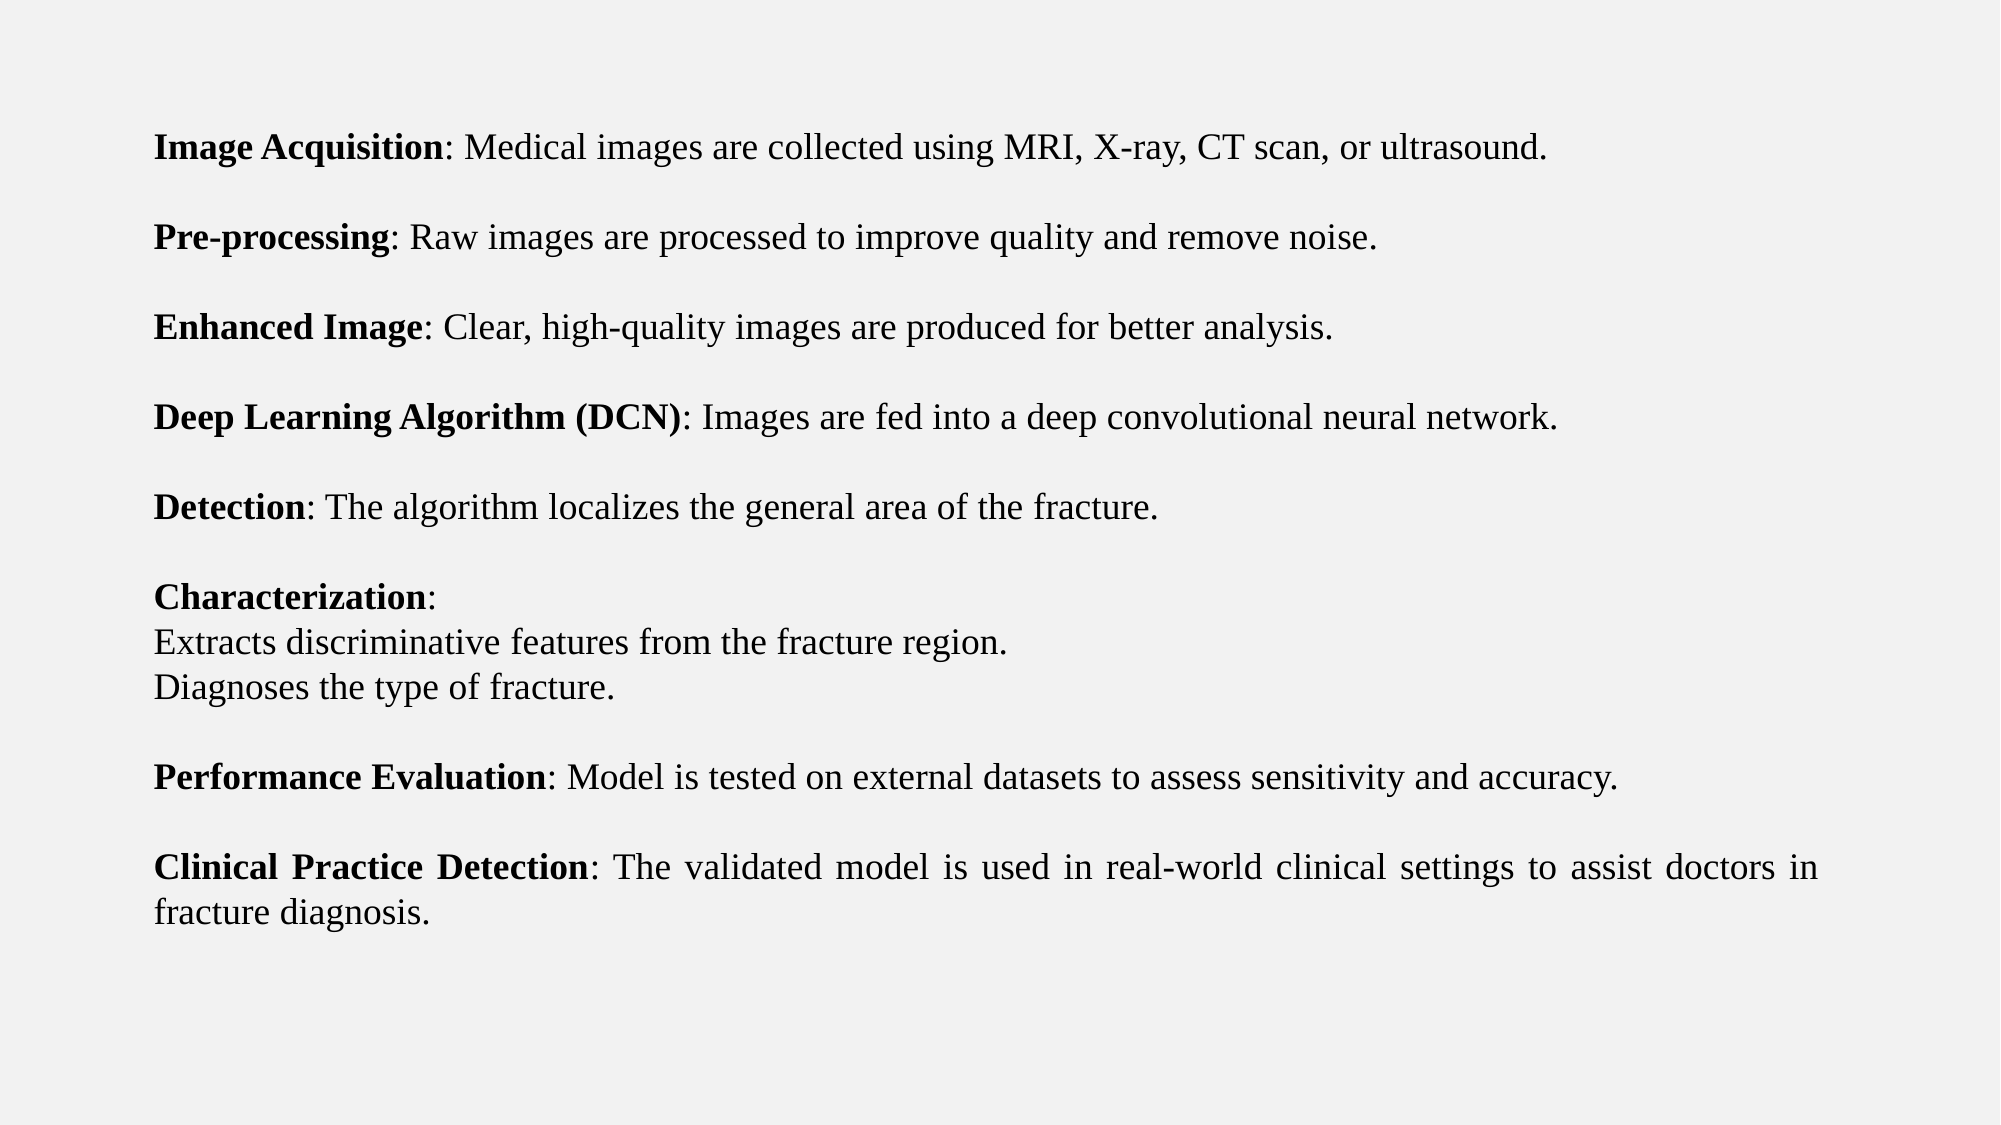

Image Acquisition: Medical images are collected using MRI, X-ray, CT scan, or ultrasound.

Pre-processing: Raw images are processed to improve quality and remove noise.

Enhanced Image: Clear, high-quality images are produced for better analysis.

Deep Learning Algorithm (DCN): Images are fed into a deep convolutional neural network.

Detection: The algorithm localizes the general area of the fracture.

Characterization:
Extracts discriminative features from the fracture region.
Diagnoses the type of fracture.

Performance Evaluation: Model is tested on external datasets to assess sensitivity and accuracy.

Clinical Practice Detection: The validated model is used in real-world clinical settings to assist doctors in fracture diagnosis.